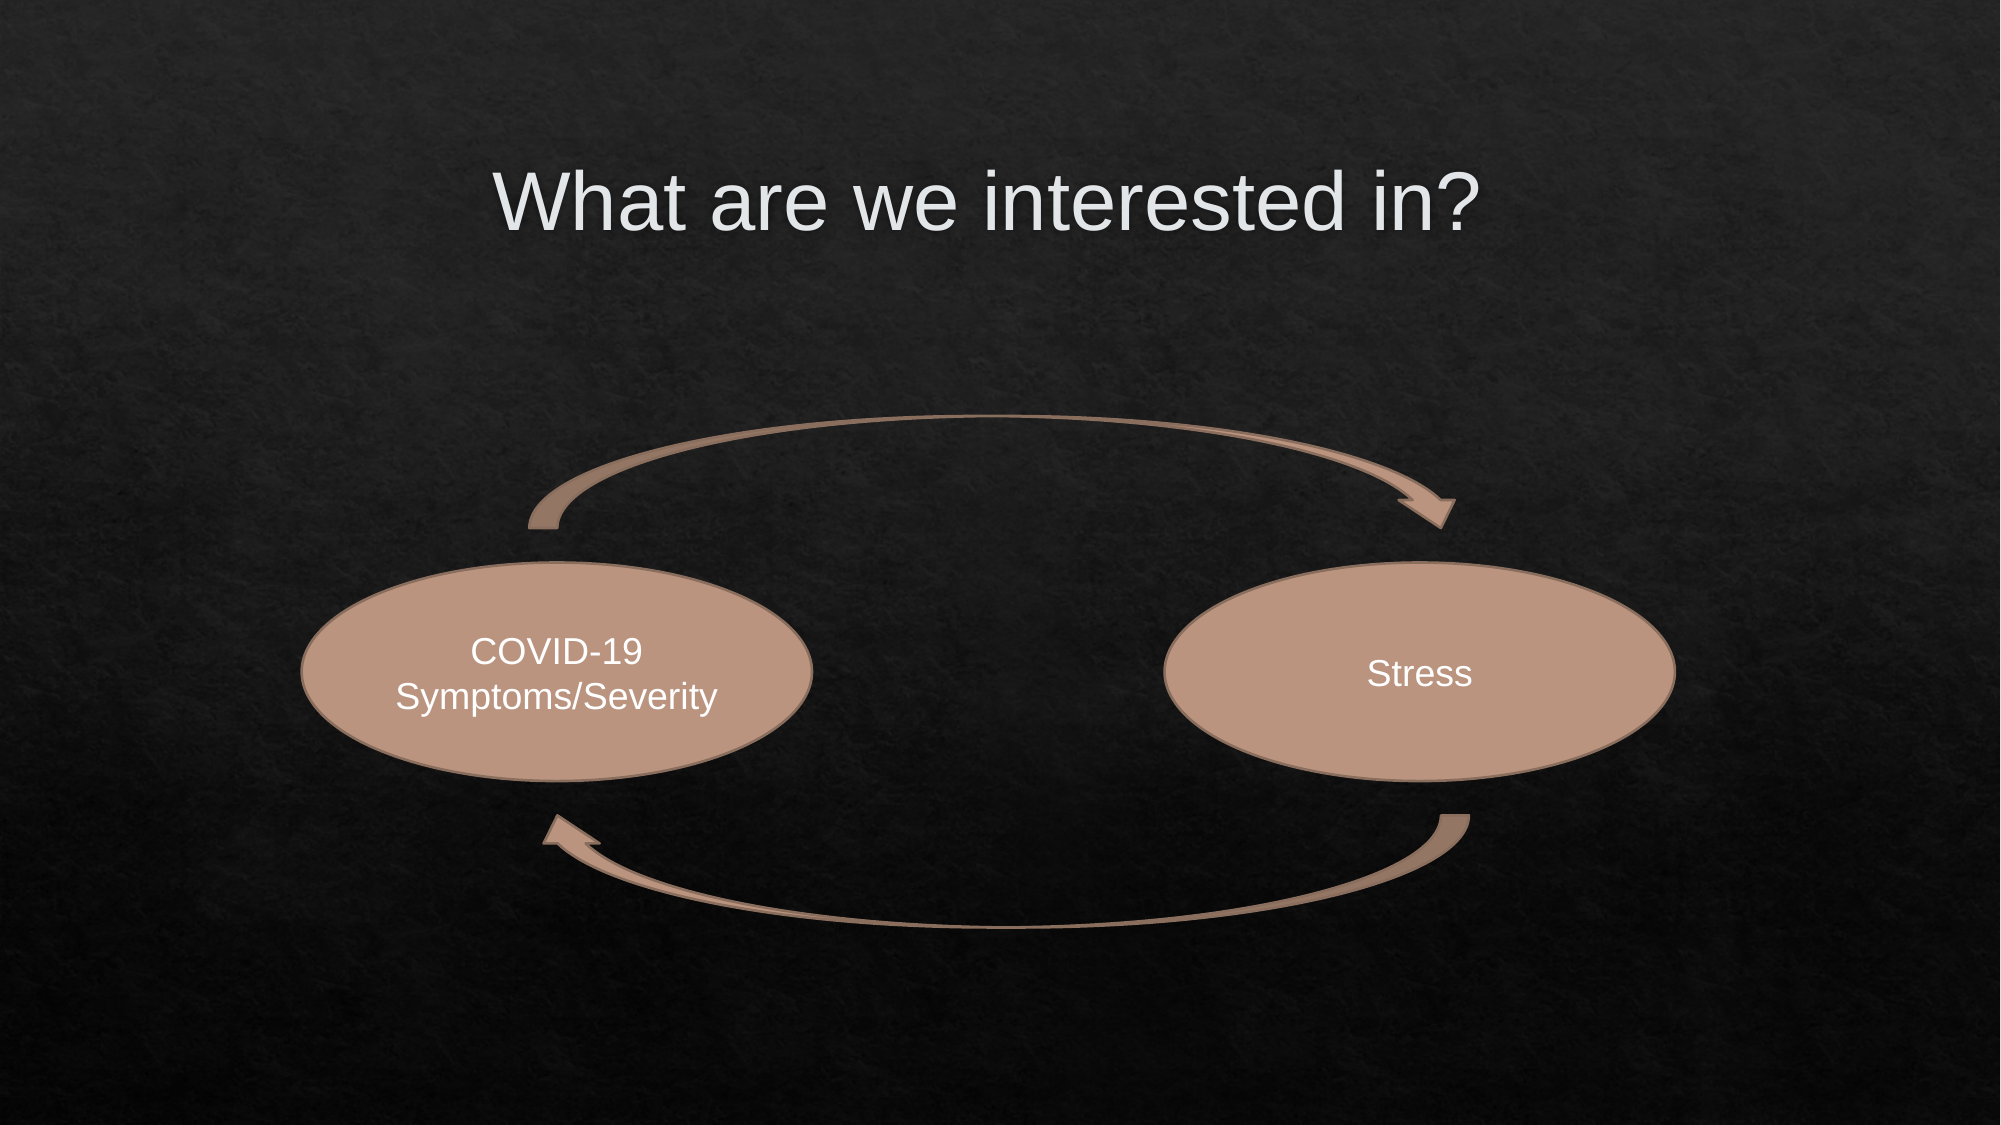

# What are we interested in?

COVID-19 Symptoms/Severity
Stress